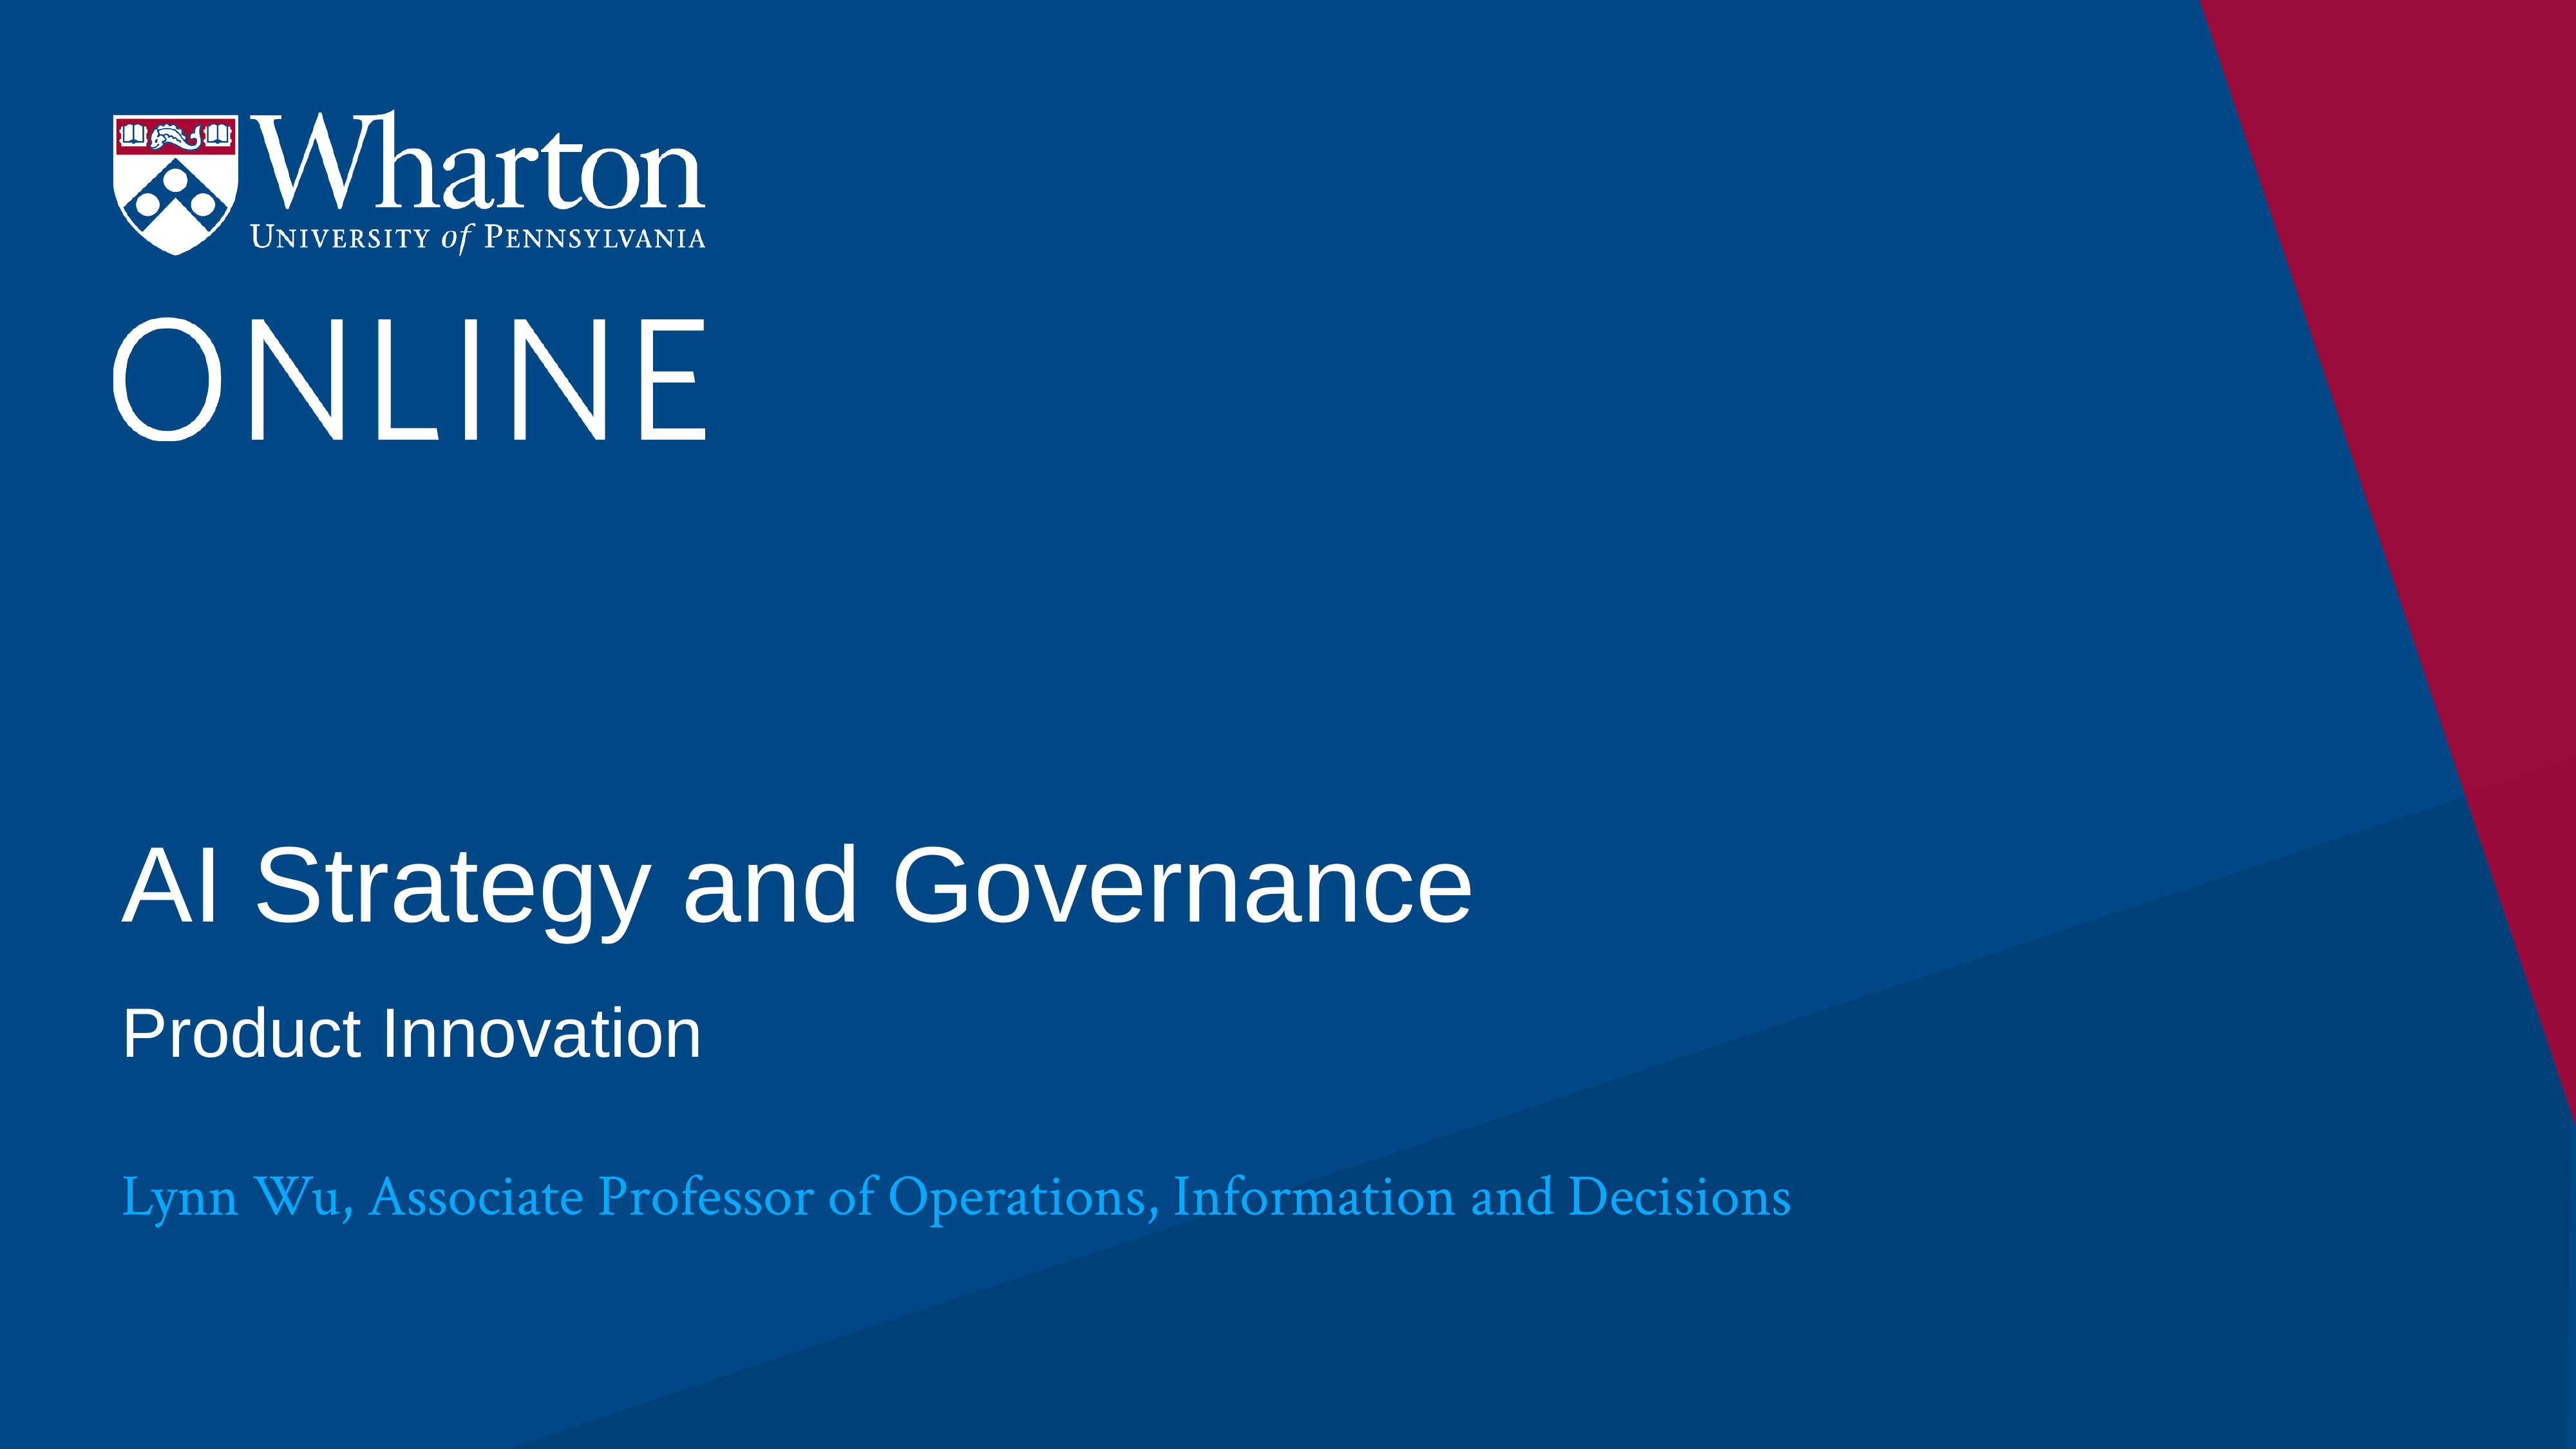

# AI Strategy and Governance
Product Innovation
Lynn Wu, Associate Professor of Operations, Information and Decisions